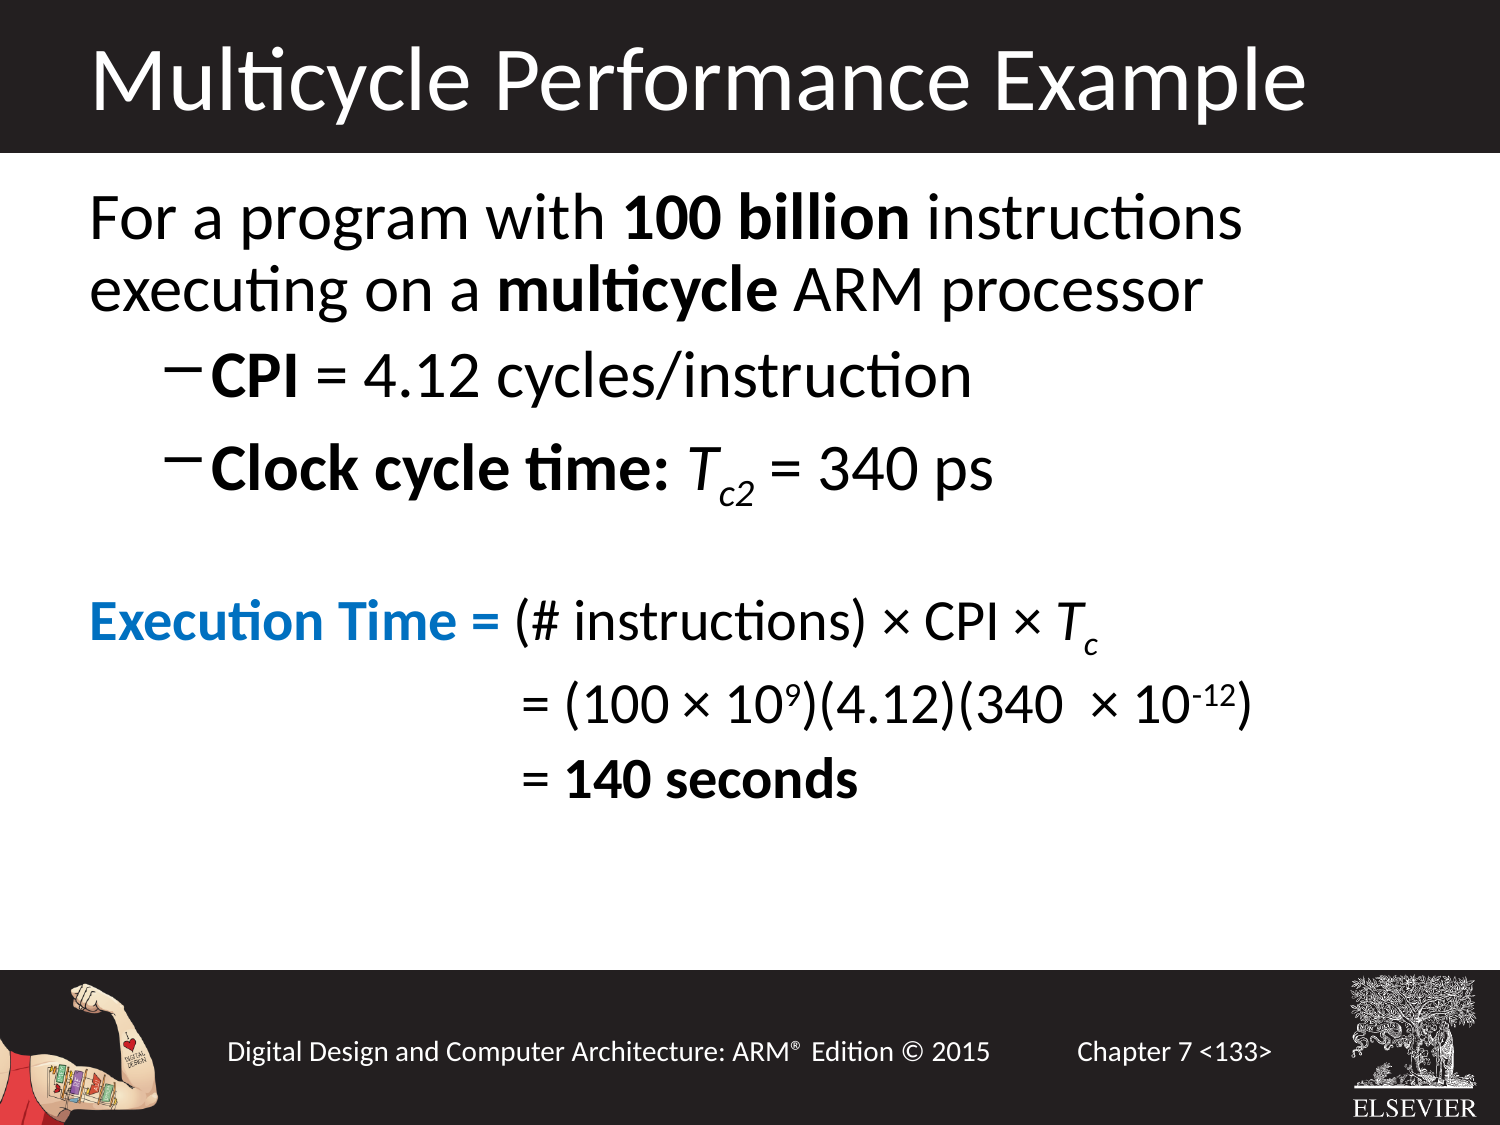

Multicycle Performance Example
For a program with 100 billion instructions executing on a multicycle ARM processor
CPI = 4.12 cycles/instruction
Clock cycle time: Tc2 = 340 ps

Execution Time = (# instructions) × CPI × Tc
		                 = (100 × 109)(4.12)(340  × 10-12)
		                 = 140 seconds